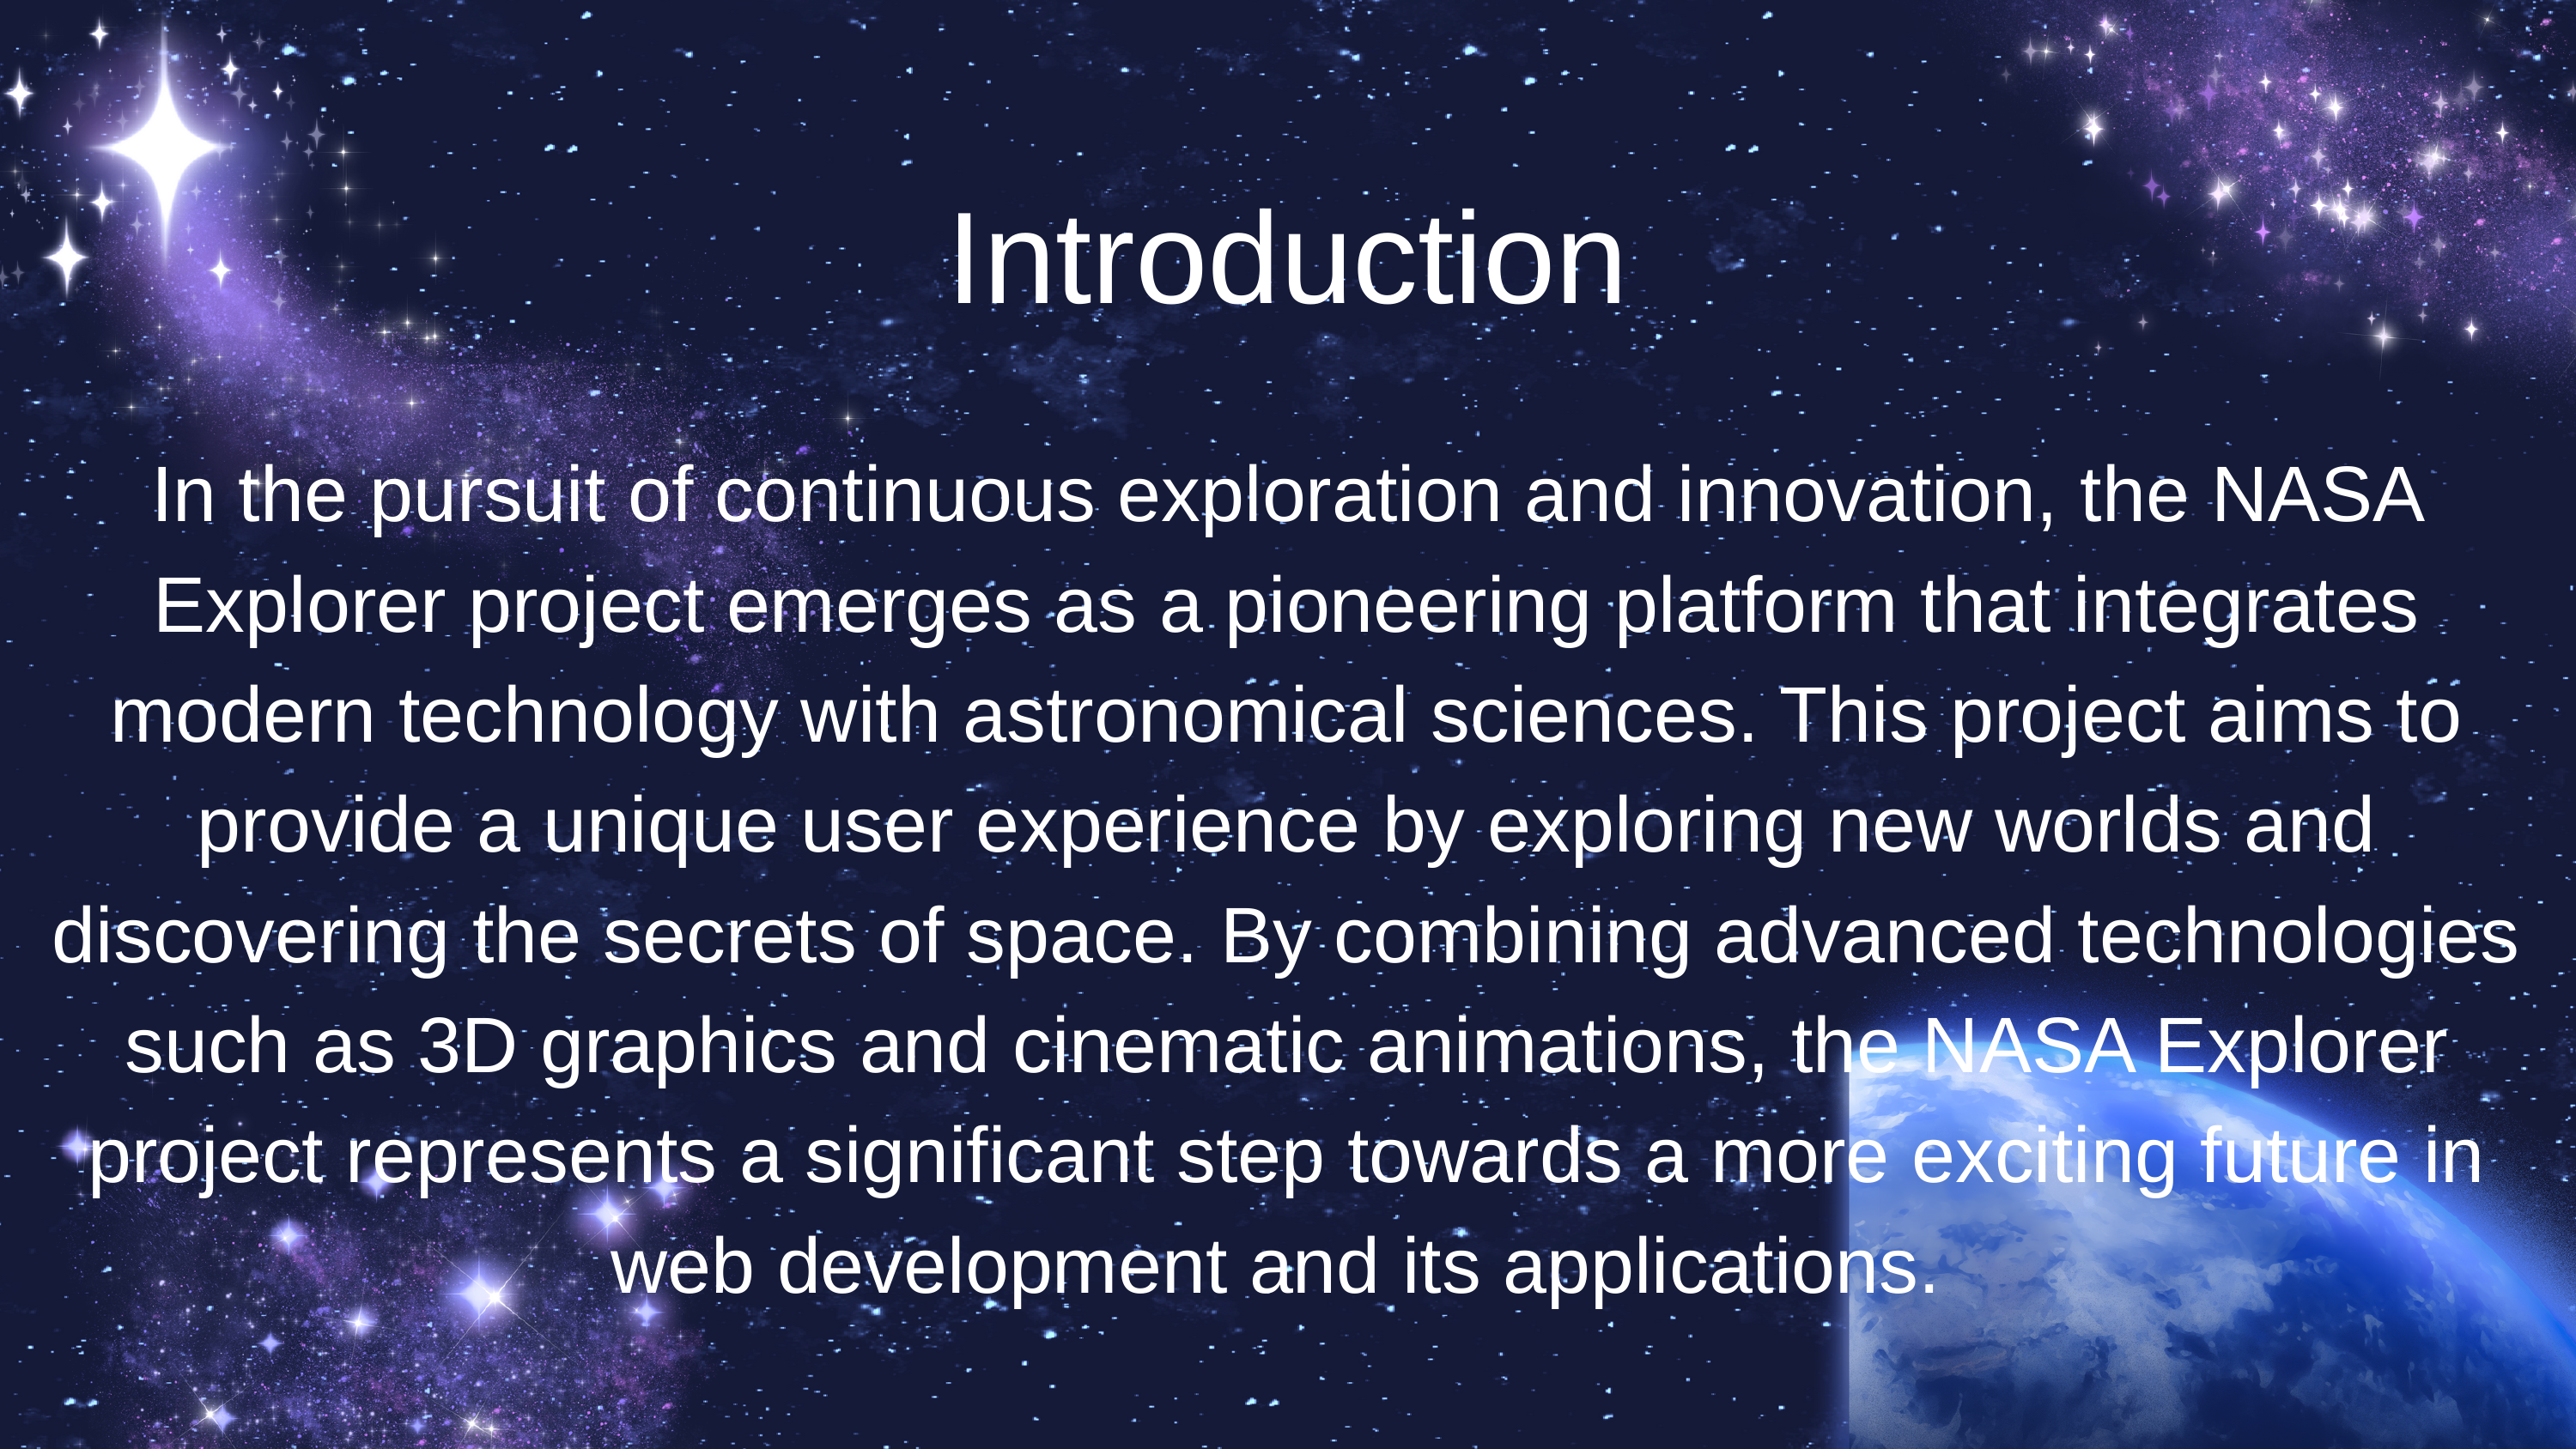

Introduction
In the pursuit of continuous exploration and innovation, the NASA Explorer project emerges as a pioneering platform that integrates modern technology with astronomical sciences. This project aims to provide a unique user experience by exploring new worlds and discovering the secrets of space. By combining advanced technologies such as 3D graphics and cinematic animations, the NASA Explorer project represents a significant step towards a more exciting future in web development and its applications.